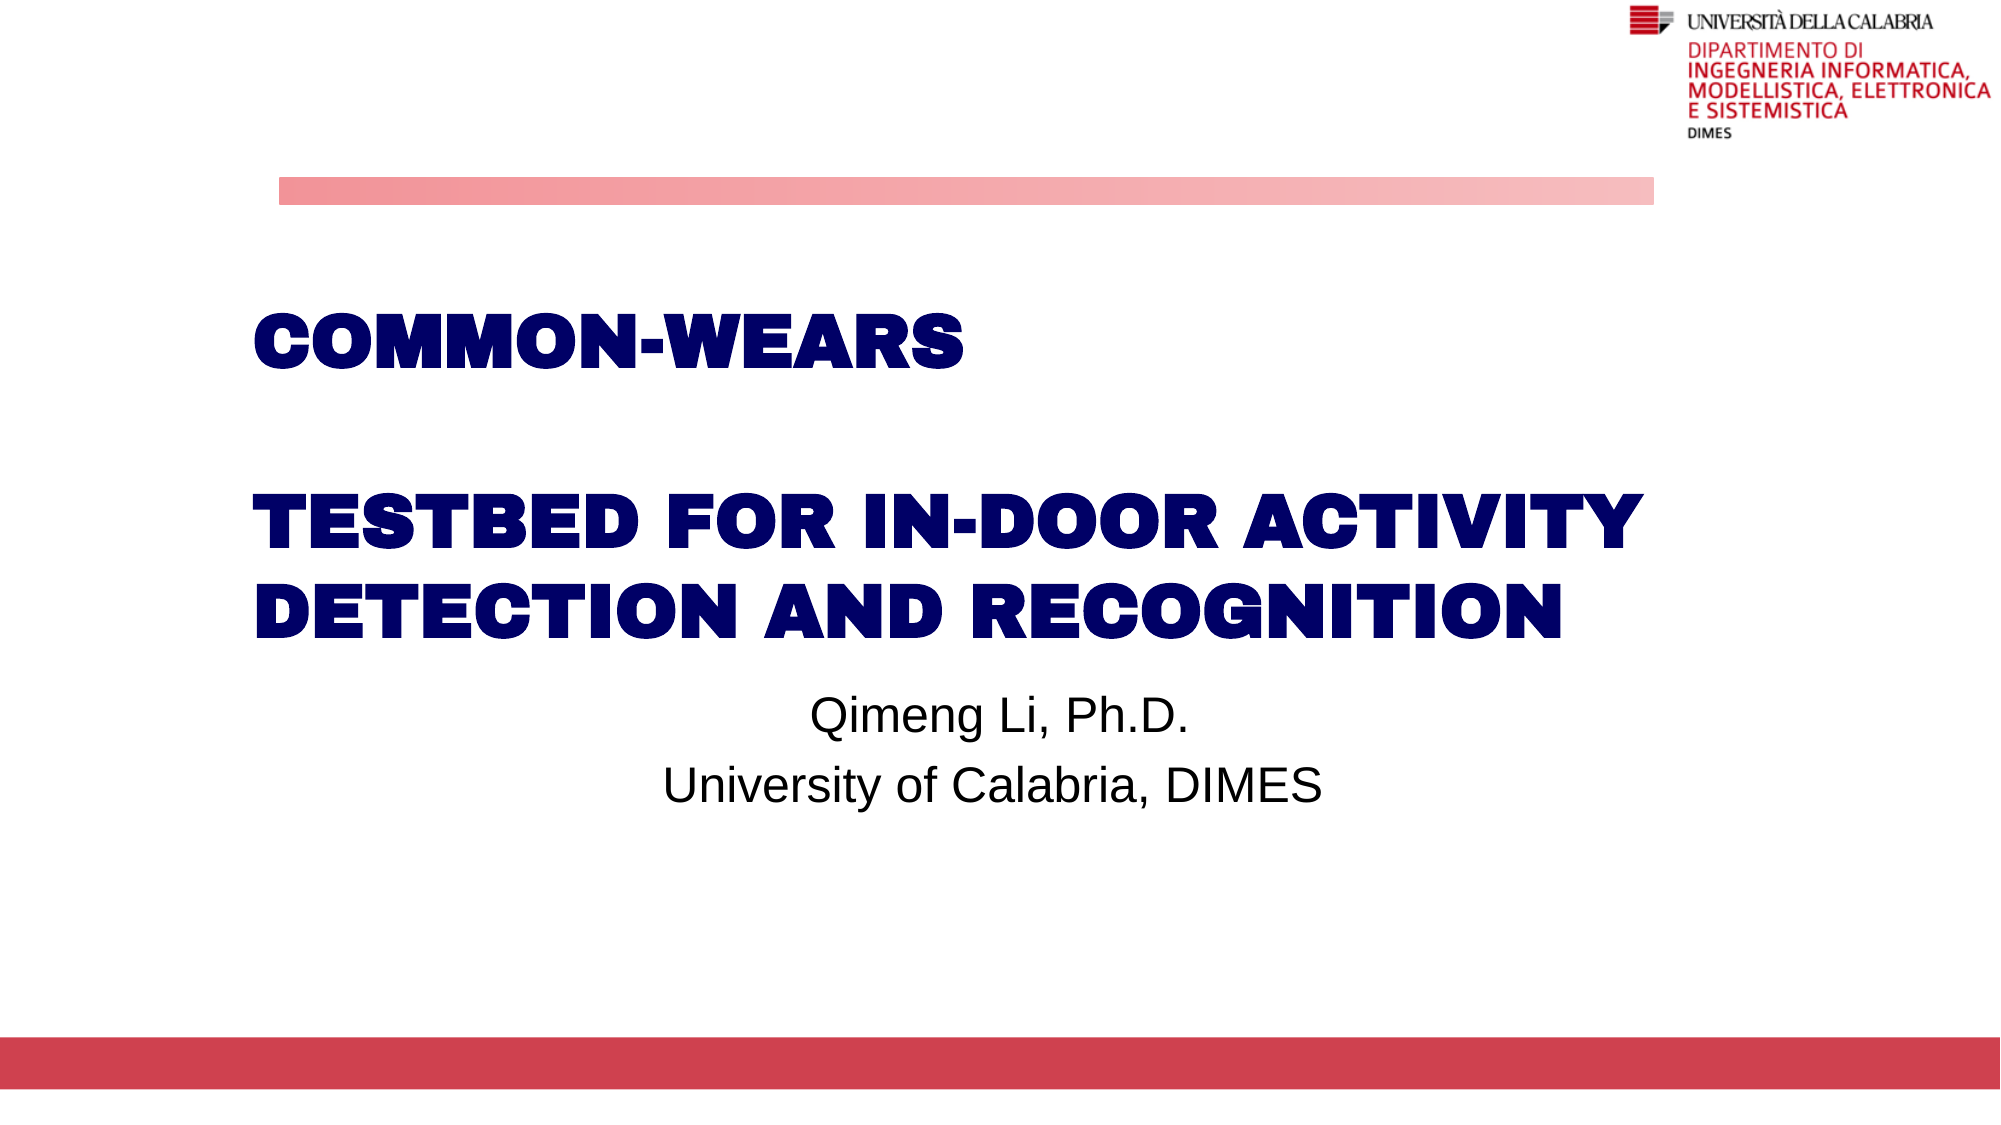

# COMMON-WEARS TESTBED FOR IN-DOOR ACTIVITY DETECTION AND RECOGNITION
Qimeng Li, Ph.D.
University of Calabria, DIMES